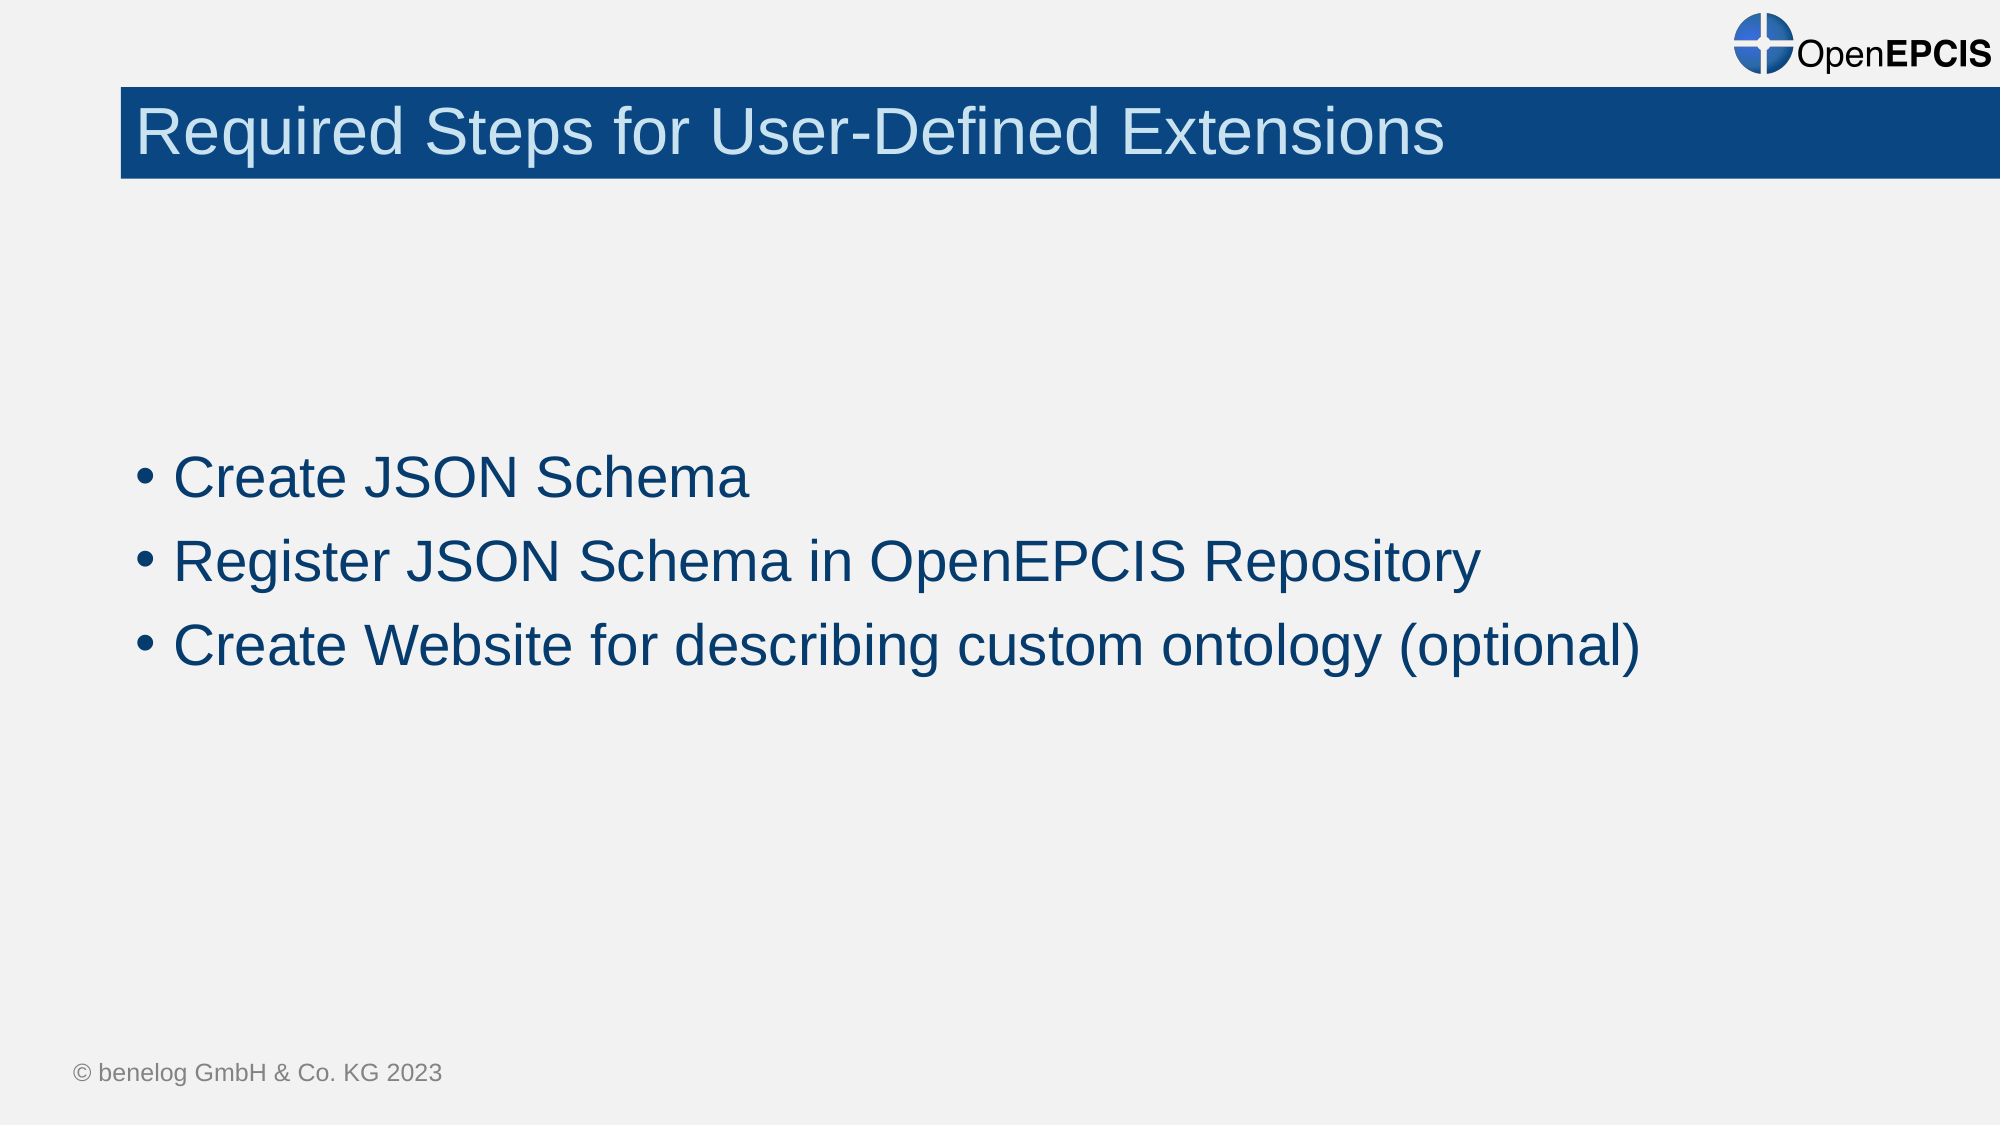

# Required Steps for User-Defined Extensions
Create JSON Schema
Register JSON Schema in OpenEPCIS Repository
Create Website for describing custom ontology (optional)